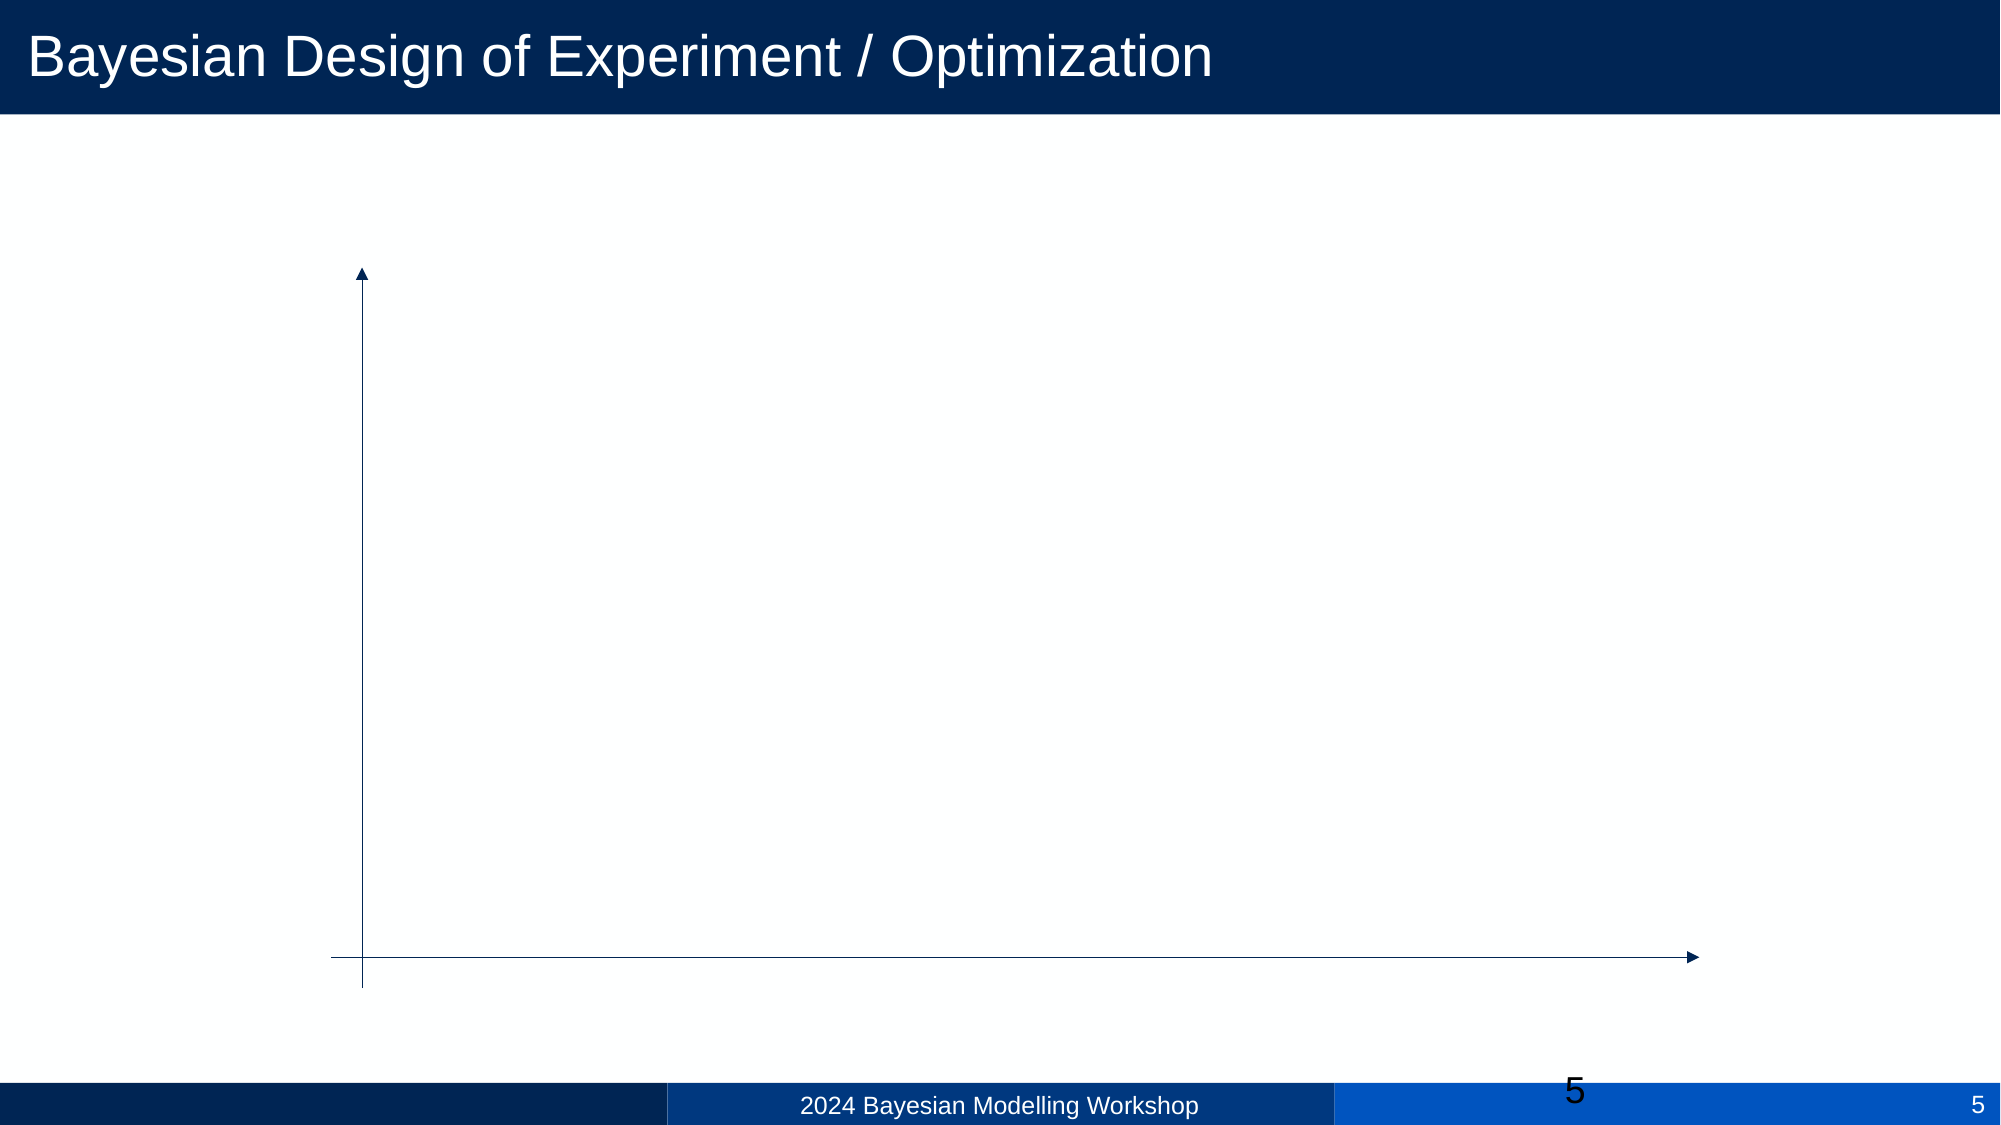

# Bayesian Design of Experiment / Optimization

5